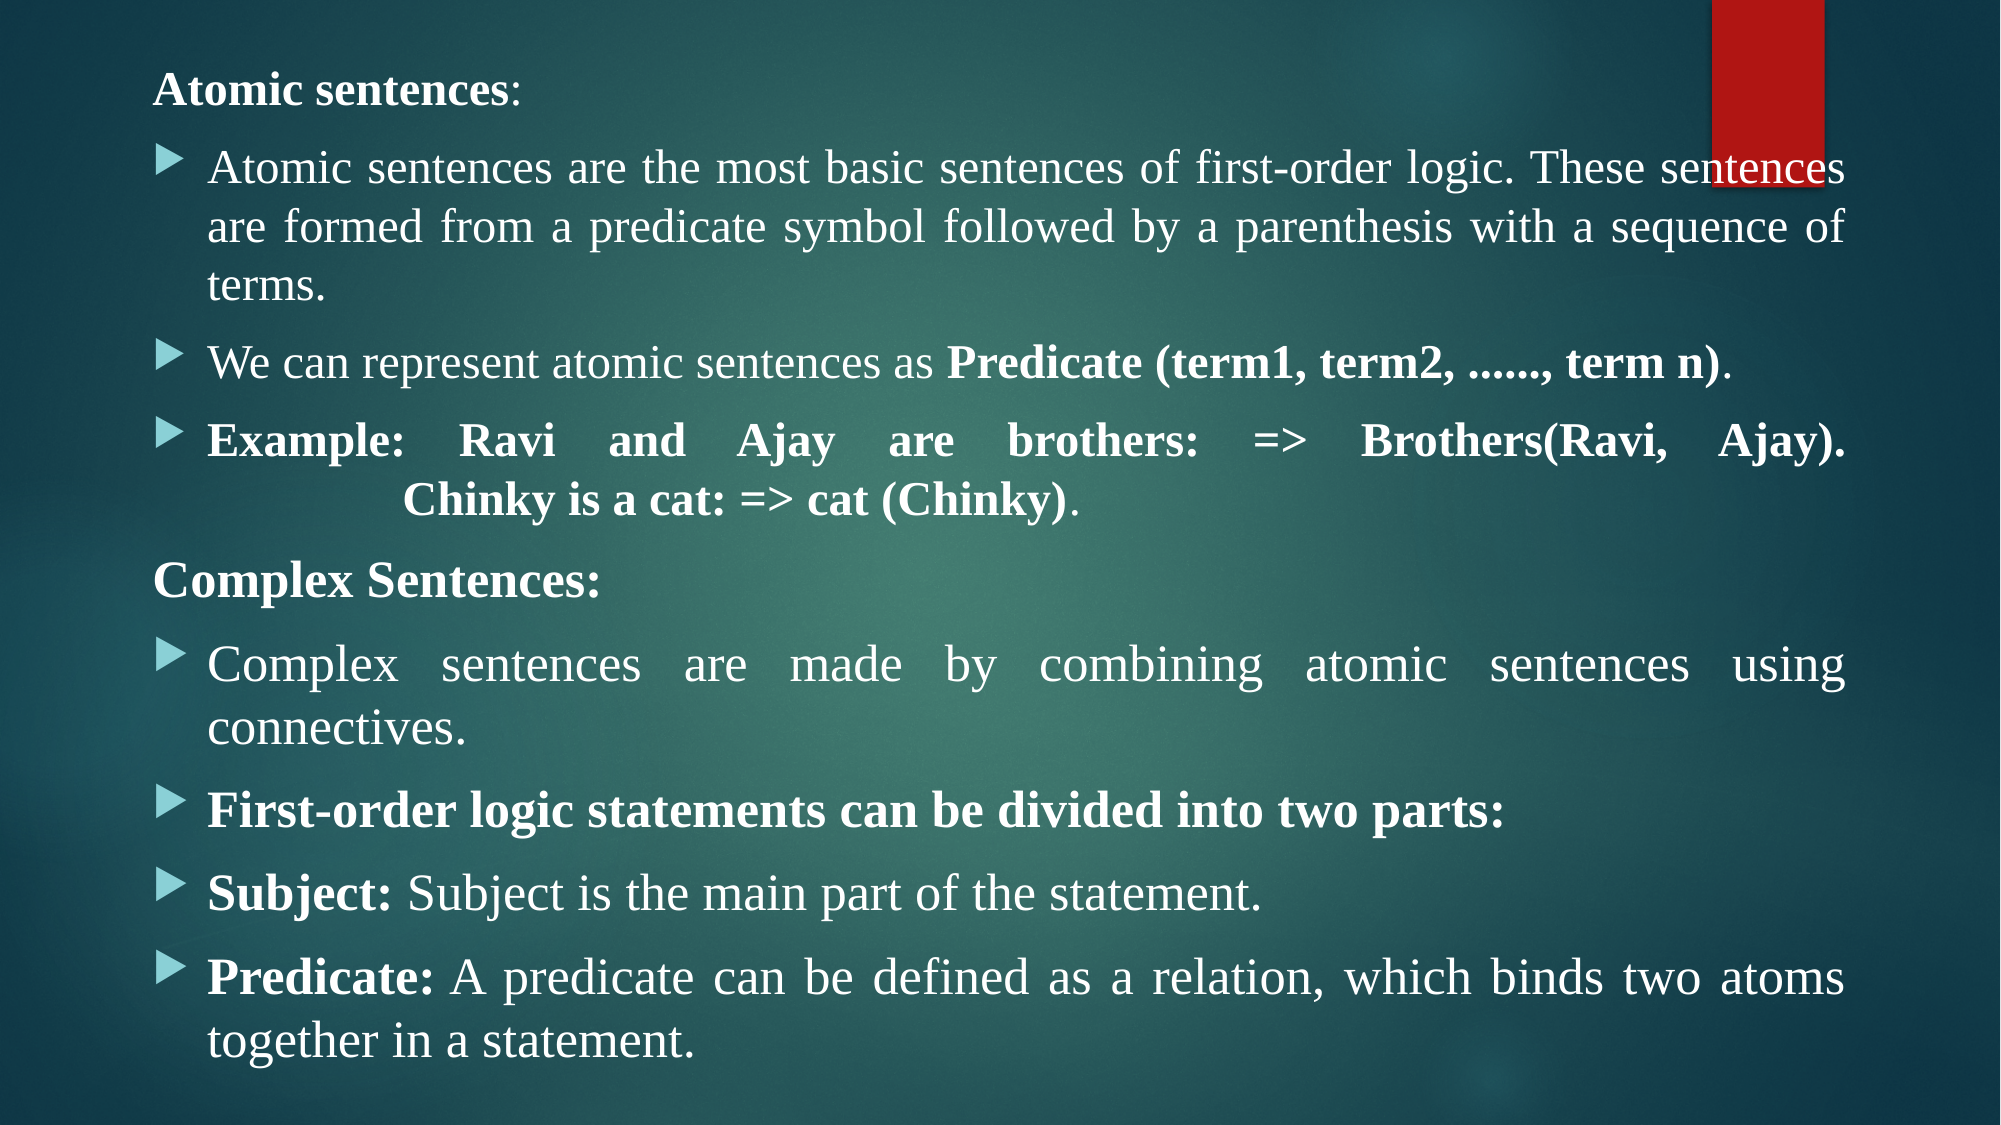

Atomic sentences:
Atomic sentences are the most basic sentences of first-order logic. These sentences are formed from a predicate symbol followed by a parenthesis with a sequence of terms.
We can represent atomic sentences as Predicate (term1, term2, ......, term n).
Example: Ravi and Ajay are brothers: => Brothers(Ravi, Ajay).
                Chinky is a cat: => cat (Chinky).
Complex Sentences:
Complex sentences are made by combining atomic sentences using connectives.
First-order logic statements can be divided into two parts:
Subject: Subject is the main part of the statement.
Predicate: A predicate can be defined as a relation, which binds two atoms together in a statement.